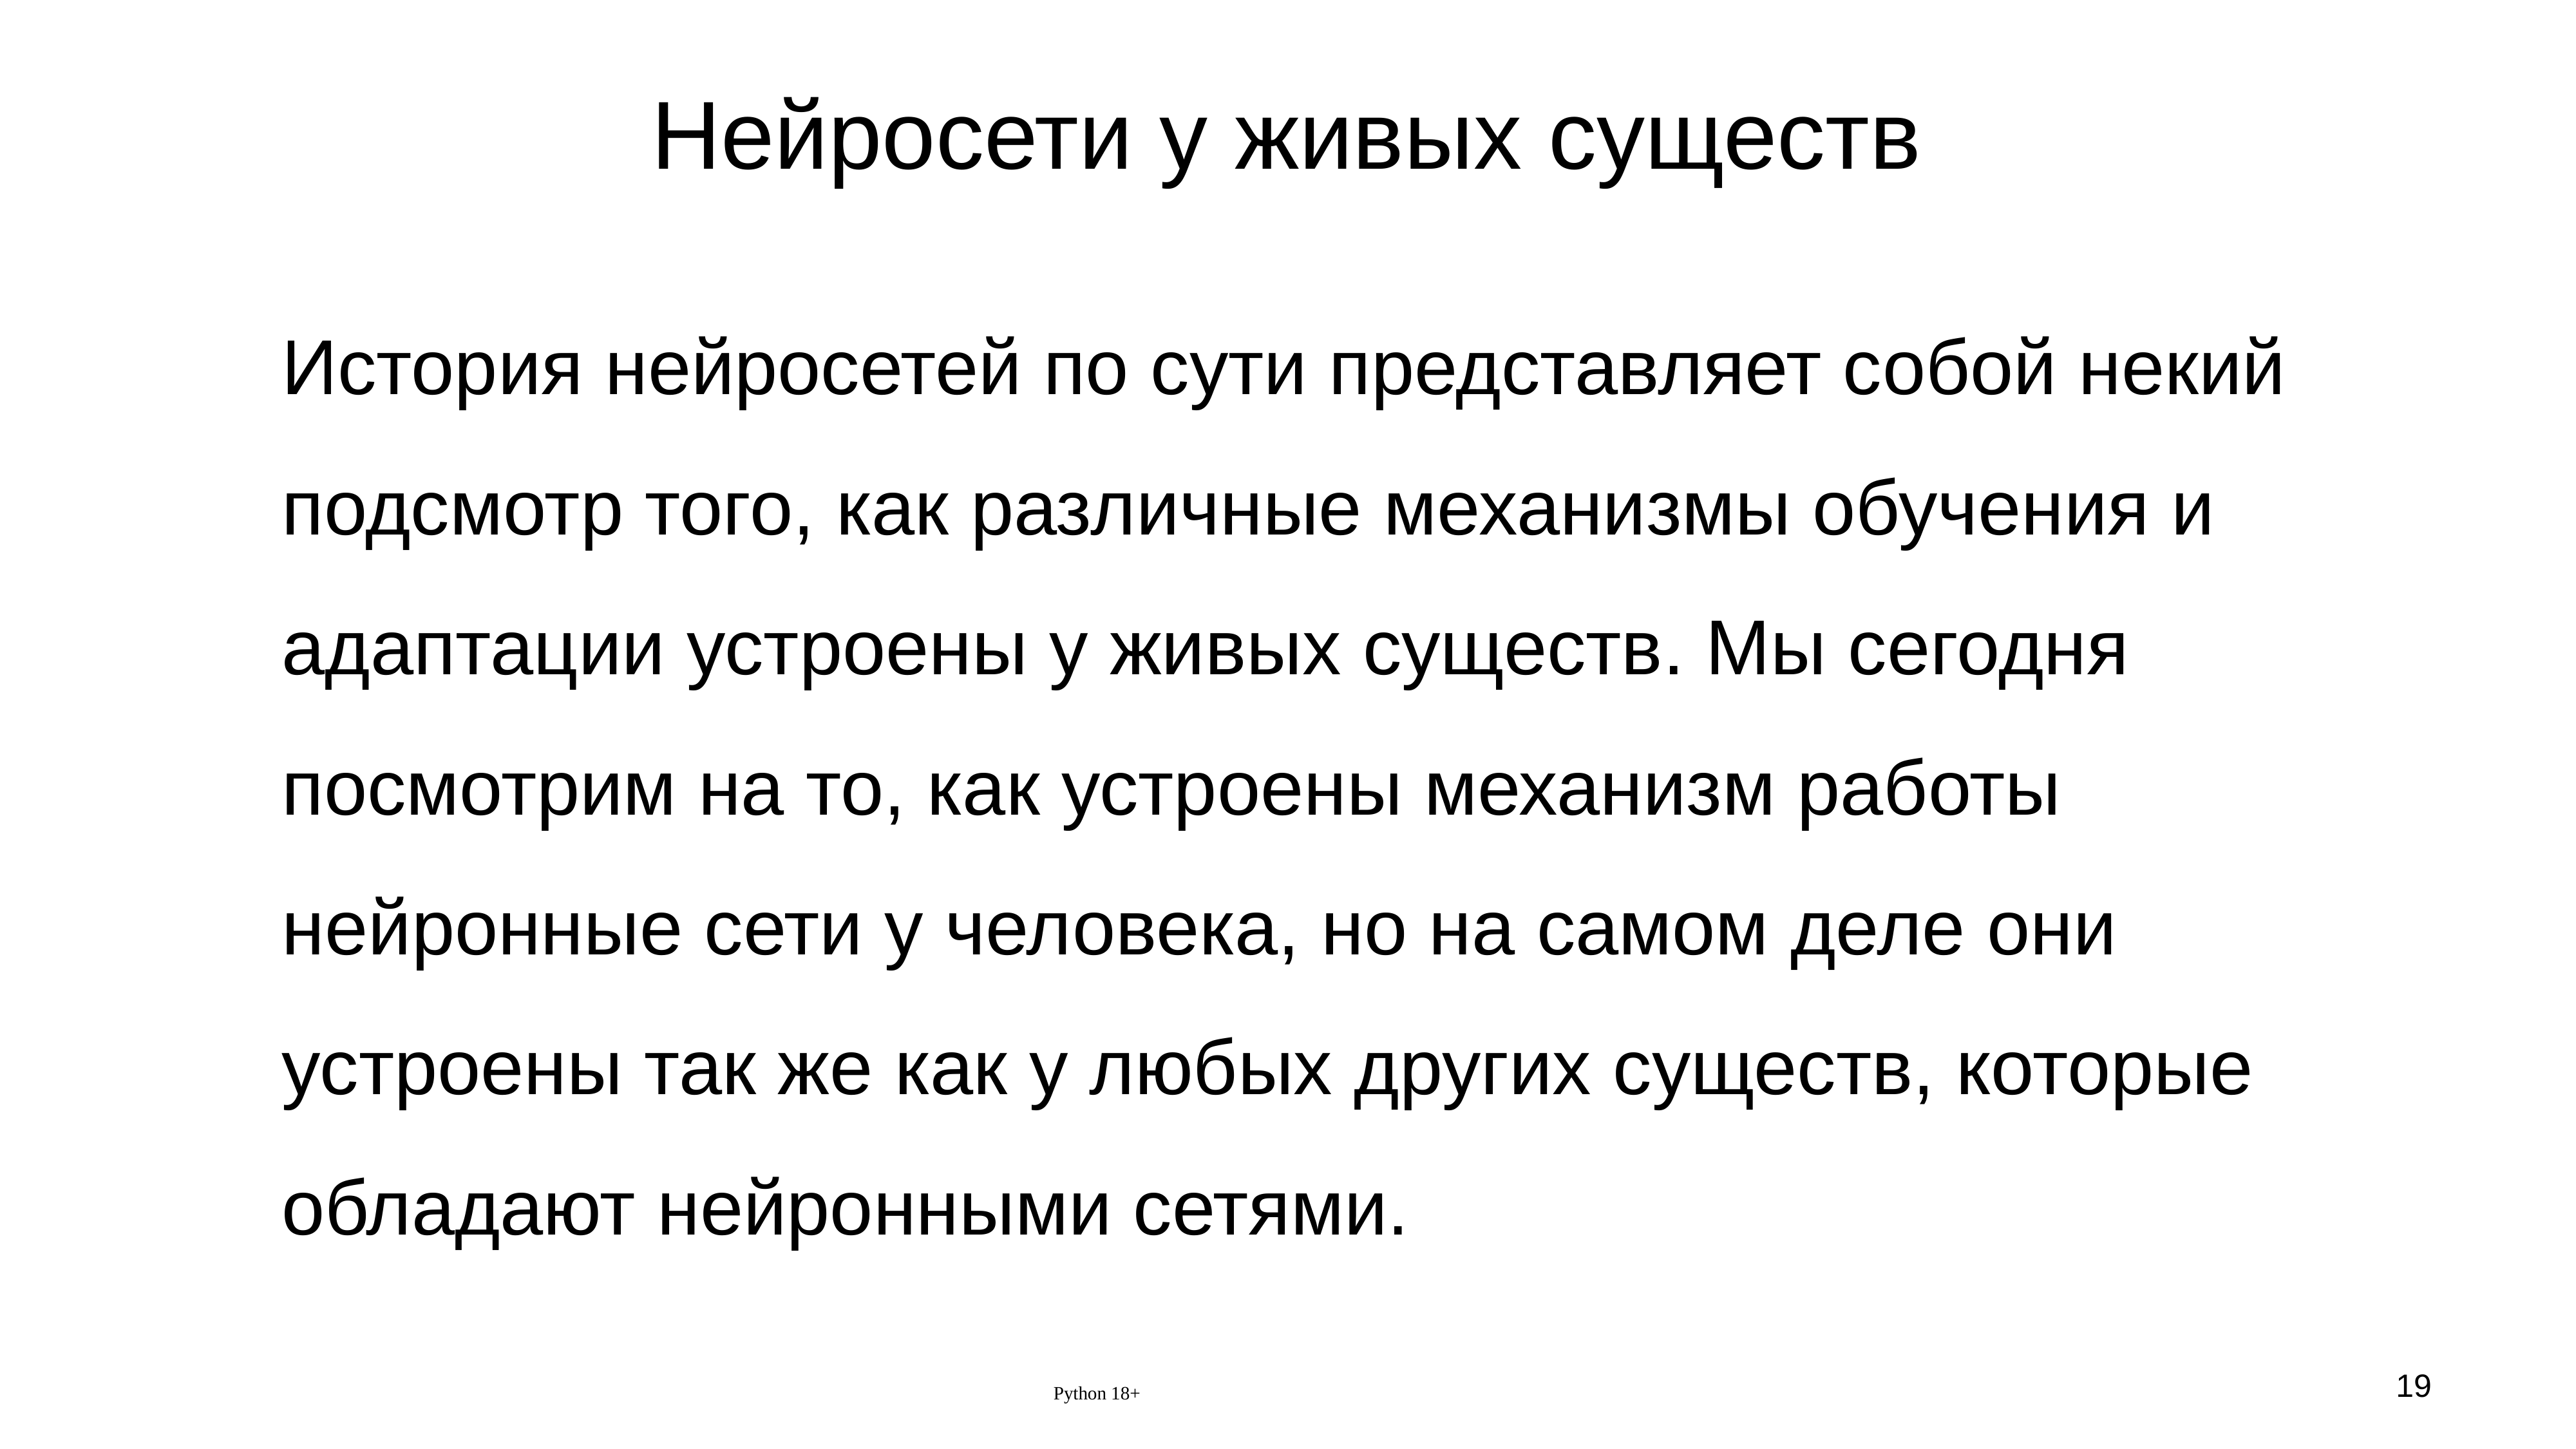

# Нейросети у живых существ
История нейросетей по сути представляет собой некий подсмотр того, как различные механизмы обучения и адаптации устроены у живых существ. Мы сегодня посмотрим на то, как устроены механизм работы нейронные сети у человека, но на самом деле они устроены так же как у любых других существ, которые обладают нейронными сетями.
Python 18+
19